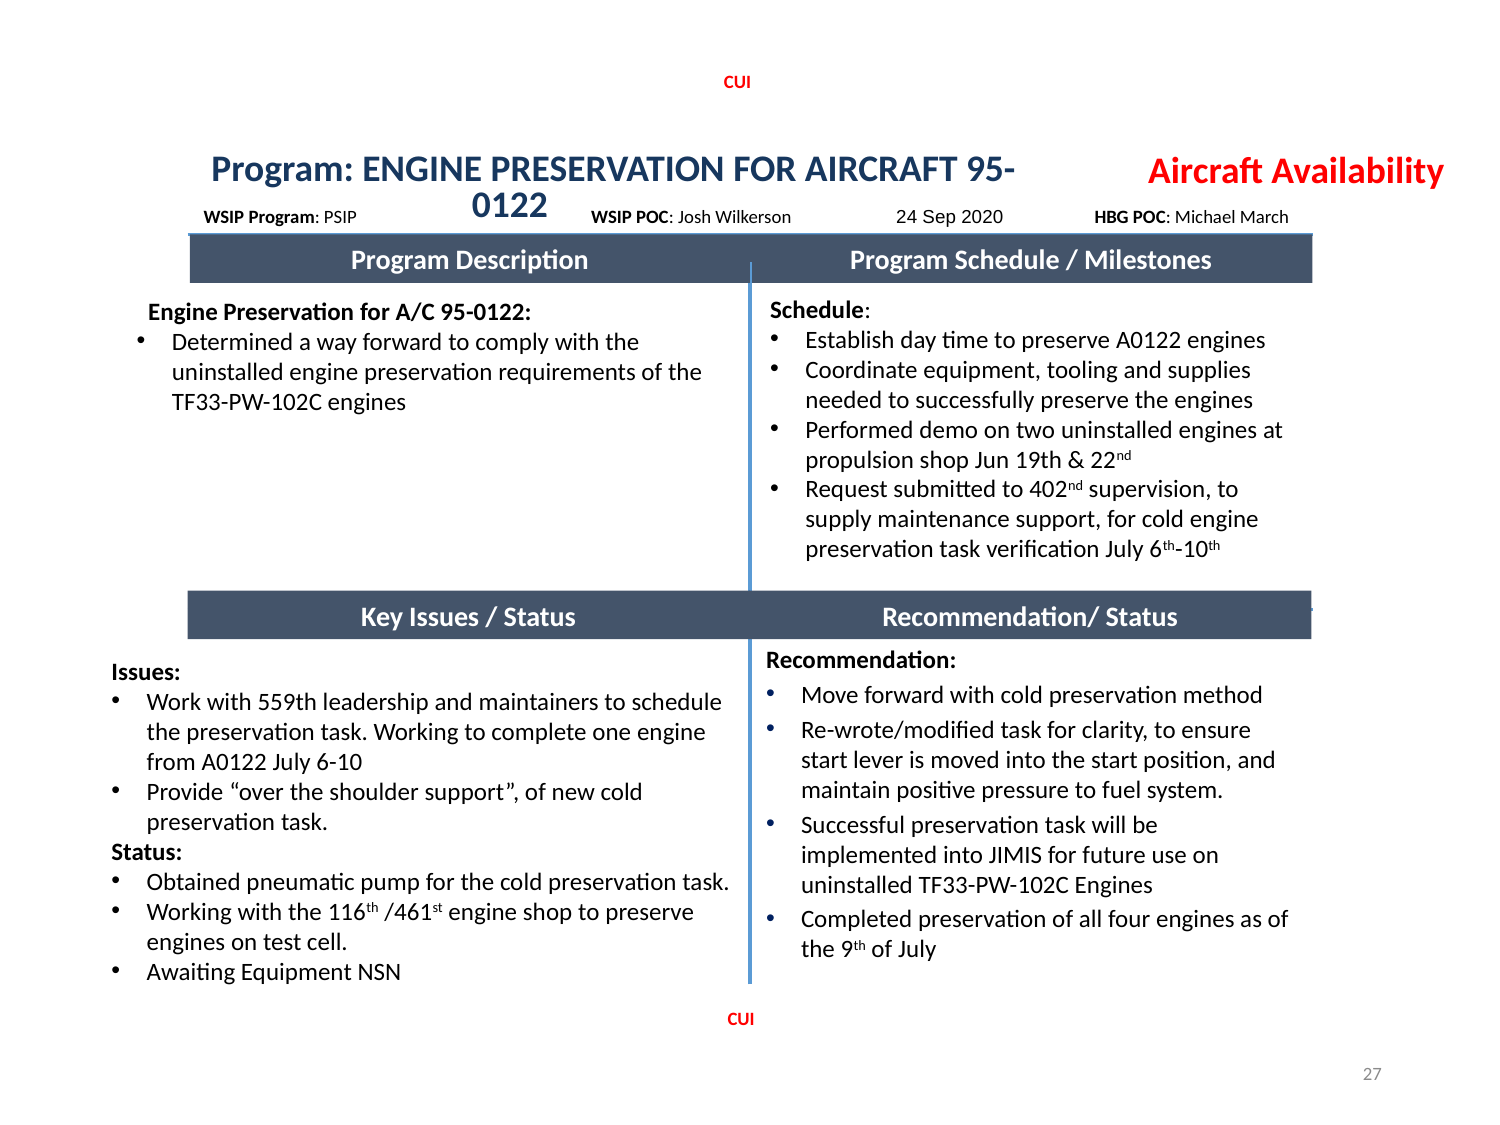

CUI
Program: ENGINE PRESERVATION FOR AIRCRAFT 95-0122
Aircraft Availability
WSIP Program: PSIP
WSIP POC: Josh Wilkerson	 24 Sep 2020
HBG POC: Michael March
Program Description
Program Schedule / Milestones
Schedule:
Establish day time to preserve A0122 engines
Coordinate equipment, tooling and supplies needed to successfully preserve the engines
Performed demo on two uninstalled engines at propulsion shop Jun 19th & 22nd
Request submitted to 402nd supervision, to supply maintenance support, for cold engine preservation task verification July 6th-10th
  Engine Preservation for A/C 95-0122:
Determined a way forward to comply with the uninstalled engine preservation requirements of the TF33-PW-102C engines

Key Issues / Status
Recommendation/ Status
Recommendation:
Move forward with cold preservation method
Re-wrote/modified task for clarity, to ensure start lever is moved into the start position, and maintain positive pressure to fuel system.
Successful preservation task will be implemented into JIMIS for future use on uninstalled TF33-PW-102C Engines
Completed preservation of all four engines as of the 9th of July
Issues:
Work with 559th leadership and maintainers to schedule the preservation task. Working to complete one engine from A0122 July 6-10
Provide “over the shoulder support”, of new cold preservation task.
Status:
Obtained pneumatic pump for the cold preservation task.
Working with the 116th /461st engine shop to preserve engines on test cell.
Awaiting Equipment NSN
CUI
27